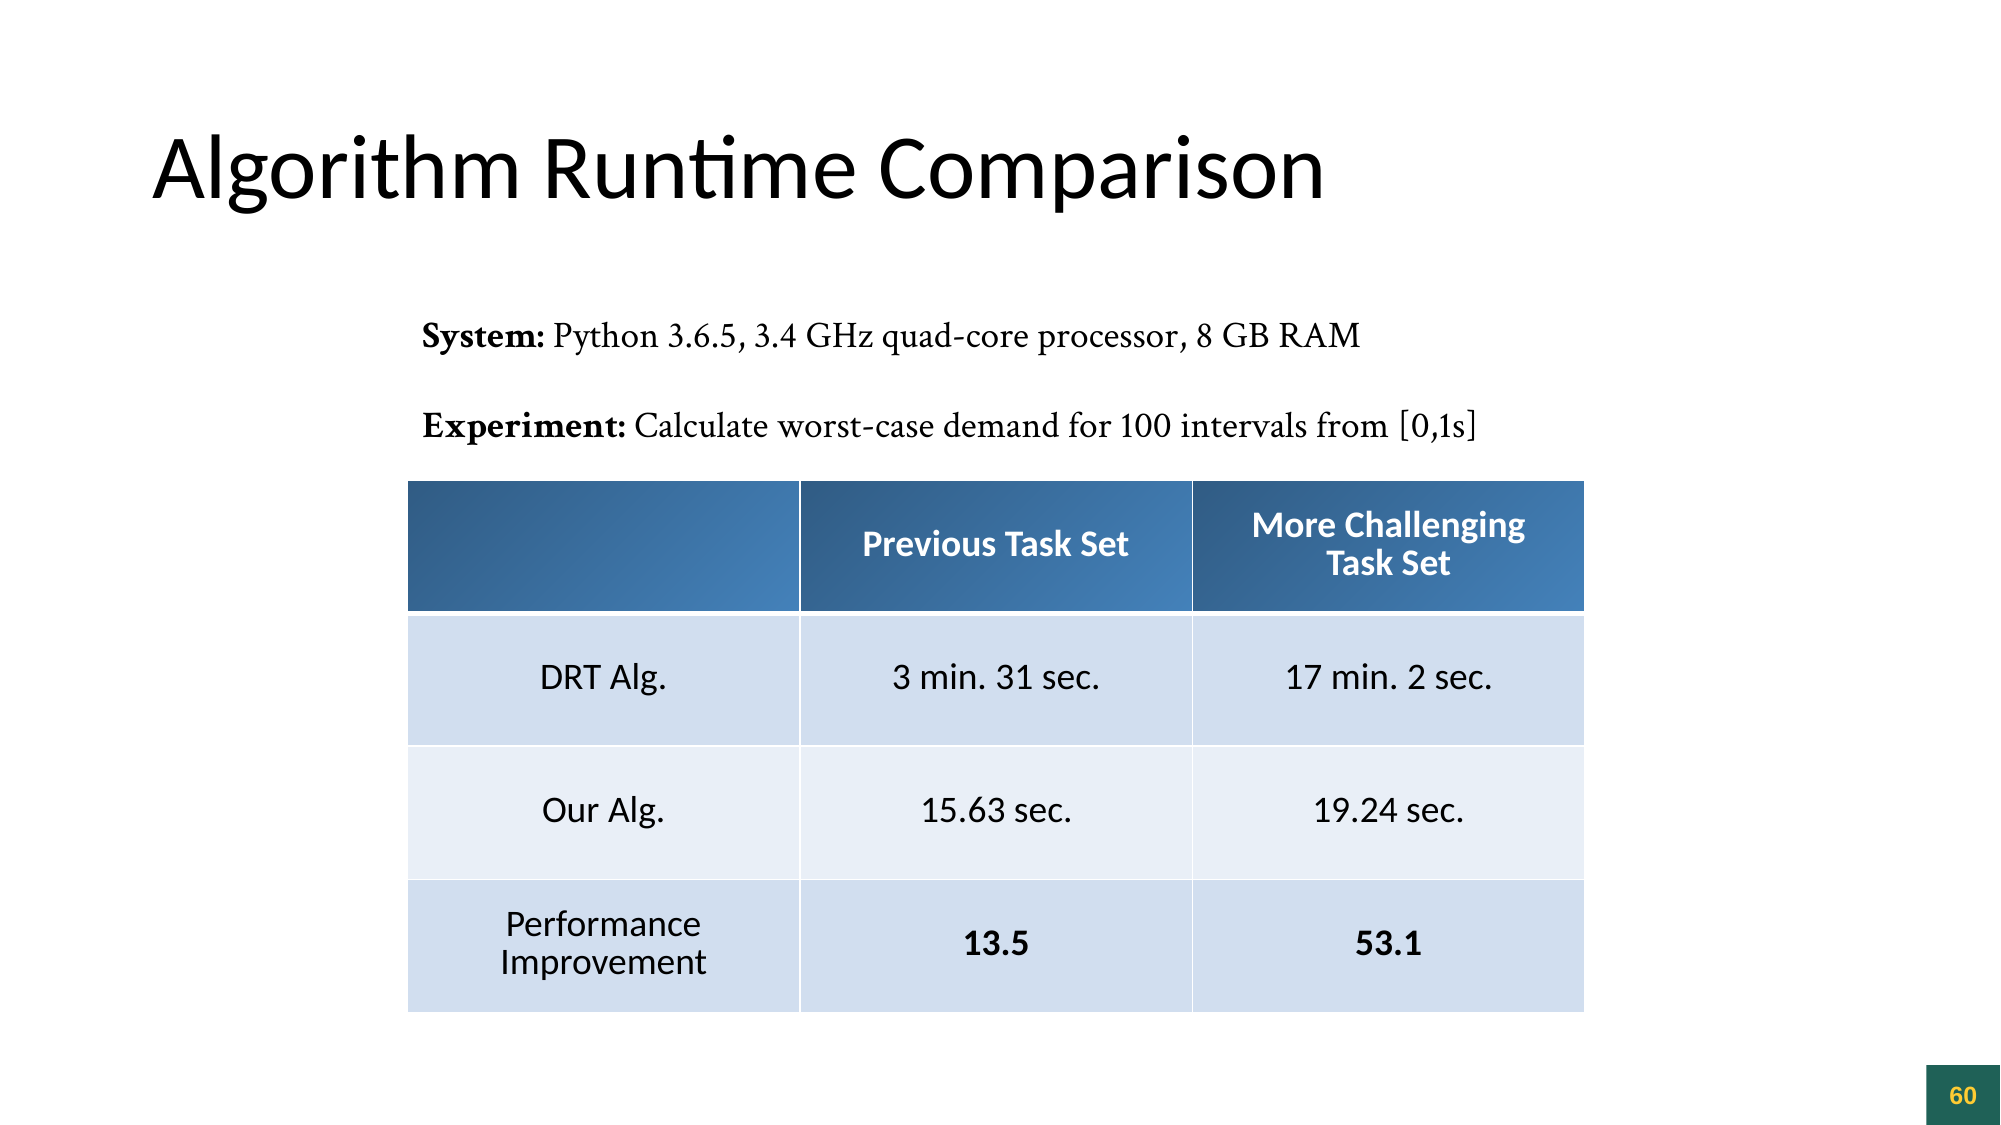

# Algorithm Runtime Comparison
System: Python 3.6.5, 3.4 GHz quad-core processor, 8 GB RAM

Experiment: Calculate worst-case demand for 100 intervals from [0,1s]
|  | Previous Task Set | More Challenging Task Set |
| --- | --- | --- |
| DRT Alg. | 3 min. 31 sec. | 17 min. 2 sec. |
| Our Alg. | 15.63 sec. | 19.24 sec. |
| Performance Improvement | 13.5 | 53.1 |
60